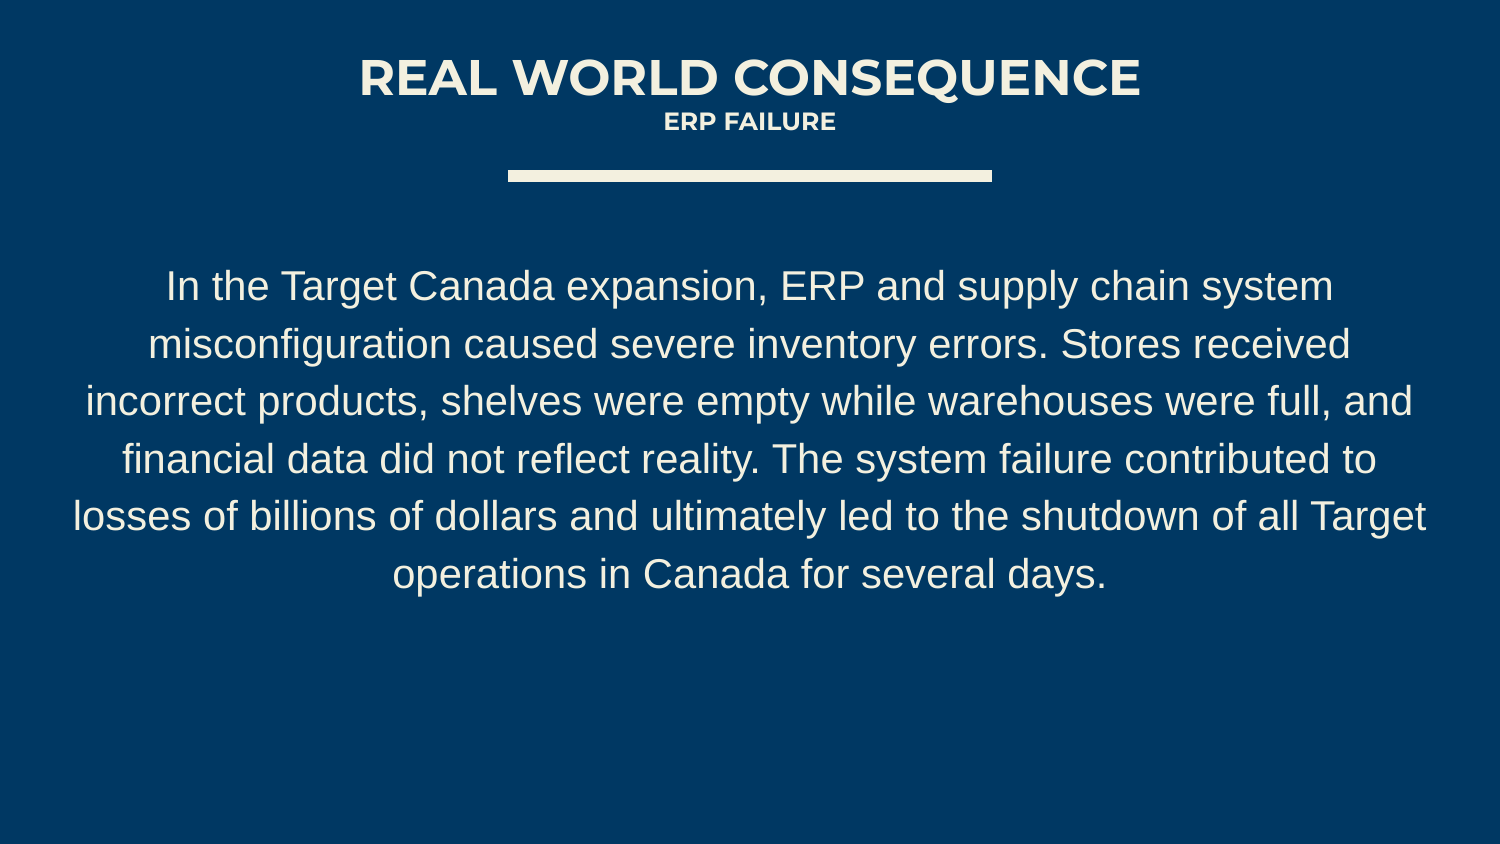

REAL WORLD CONSEQUENCE
ERP FAILURE

In the Target Canada expansion, ERP and supply chain system misconfiguration caused severe inventory errors. Stores received incorrect products, shelves were empty while warehouses were full, and financial data did not reflect reality. The system failure contributed to losses of billions of dollars and ultimately led to the shutdown of all Target operations in Canada for several days.